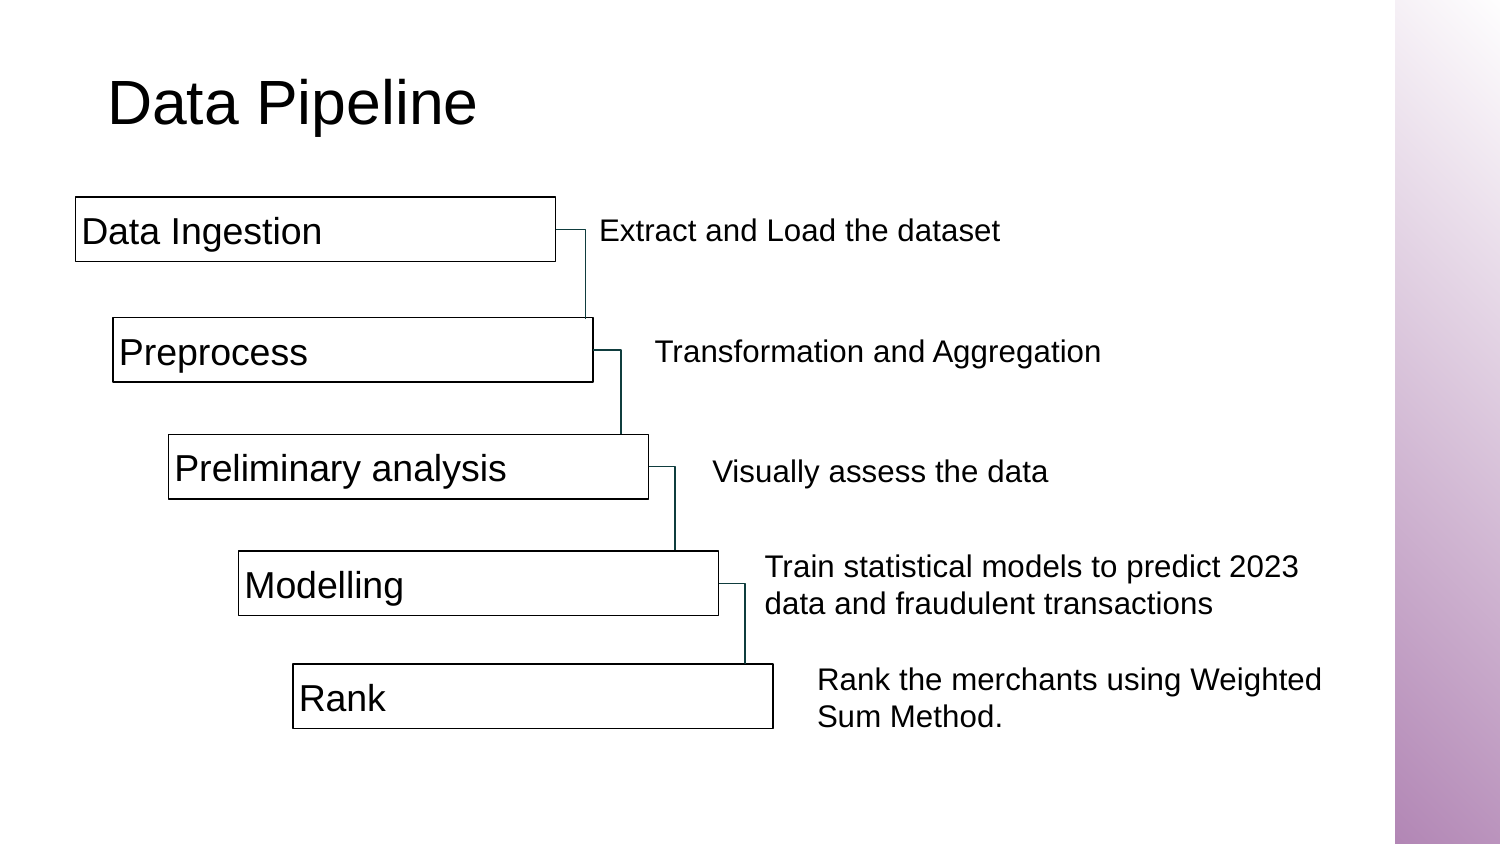

# Data Pipeline
Data Ingestion
Extract and Load the dataset
Transformation and Aggregation
Preprocess
Preliminary analysis
Visually assess the data
Modelling
Train statistical models to predict 2023 data and fraudulent transactions
Rank
Rank the merchants using Weighted Sum Method.